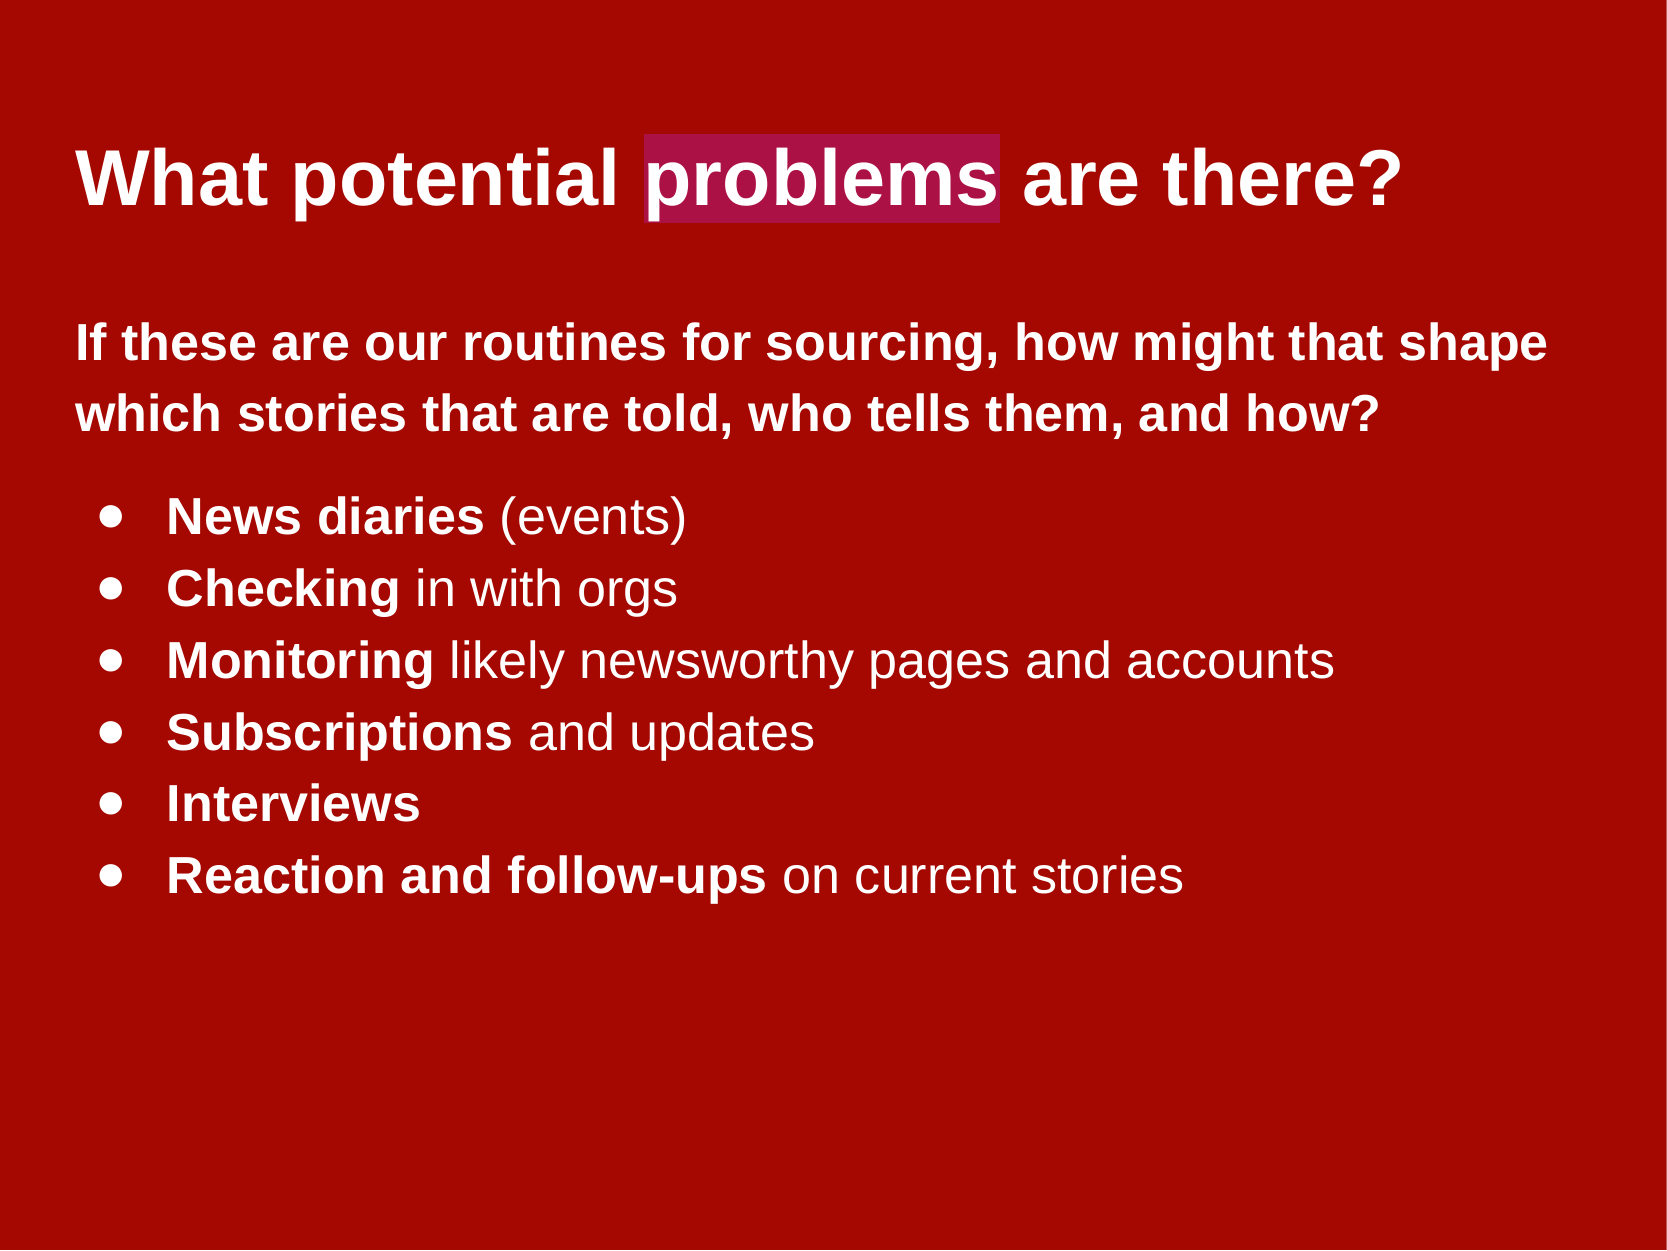

What potential problems are there?
If these are our routines for sourcing, how might that shape which stories that are told, who tells them, and how?
News diaries (events)
Checking in with orgs
Monitoring likely newsworthy pages and accounts
Subscriptions and updates
Interviews
Reaction and follow-ups on current stories